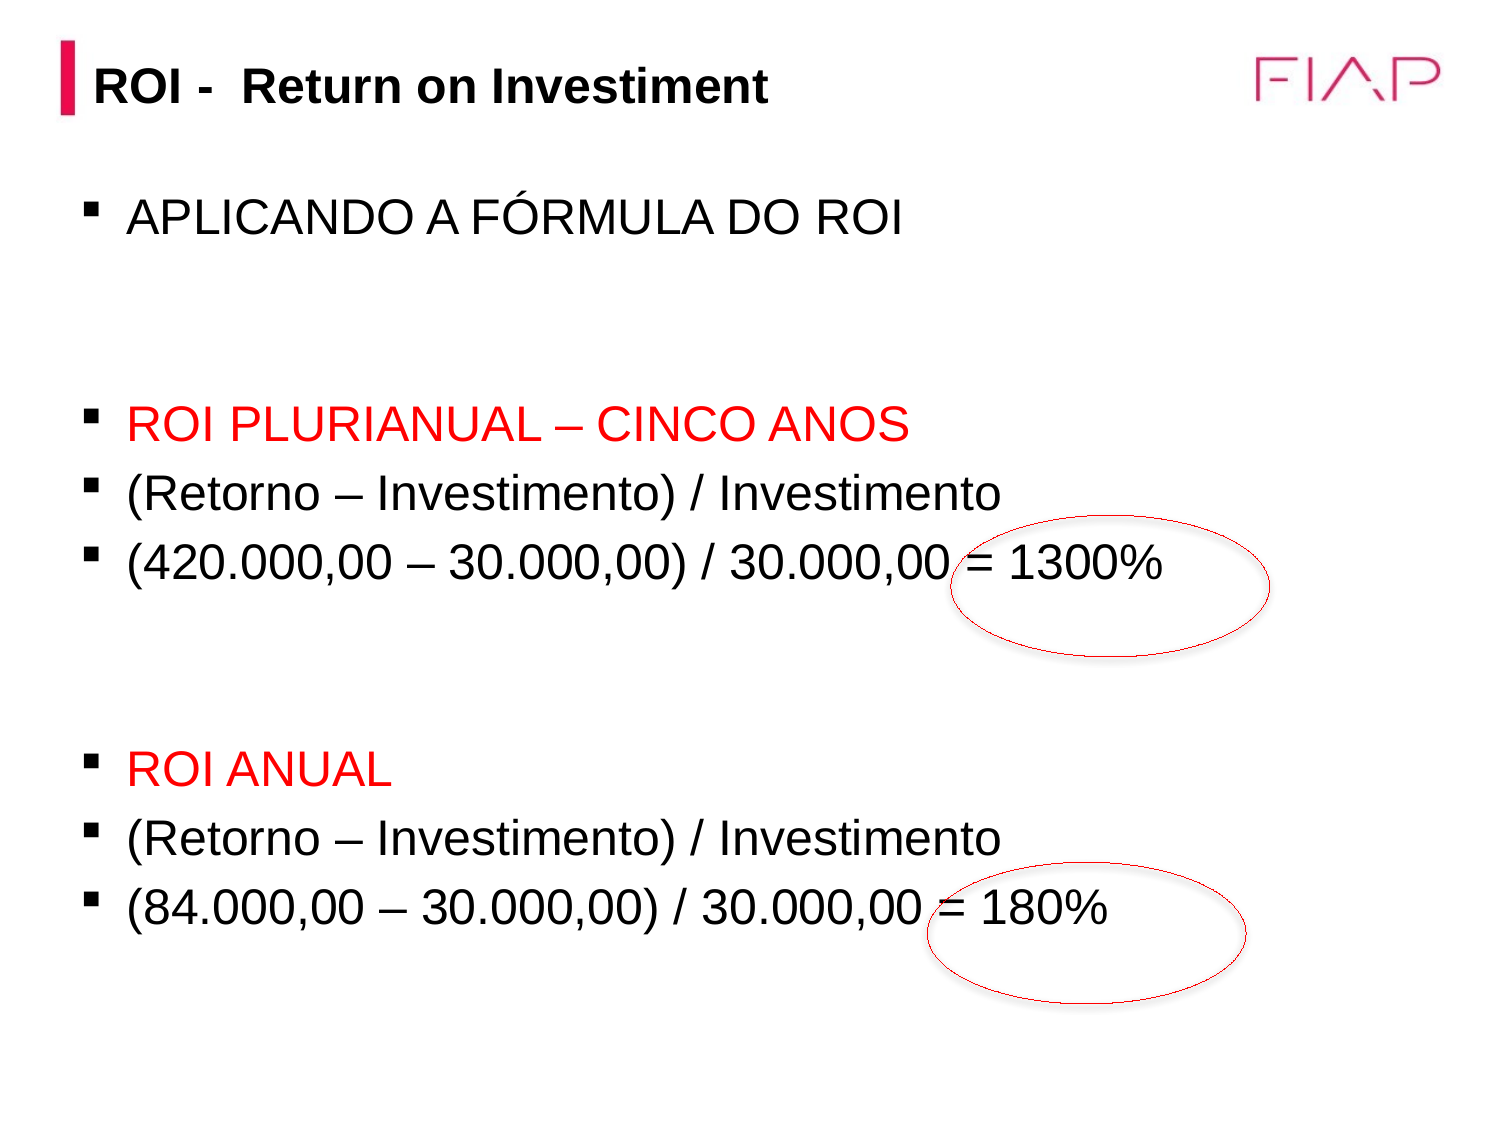

ROI -  Return on Investiment
APLICANDO A FÓRMULA DO ROI

ROI PLURIANUAL – CINCO ANOS
(Retorno – Investimento) / Investimento
(420.000,00 – 30.000,00) / 30.000,00 = 1300%

ROI ANUAL
(Retorno – Investimento) / Investimento
(84.000,00 – 30.000,00) / 30.000,00 = 180%